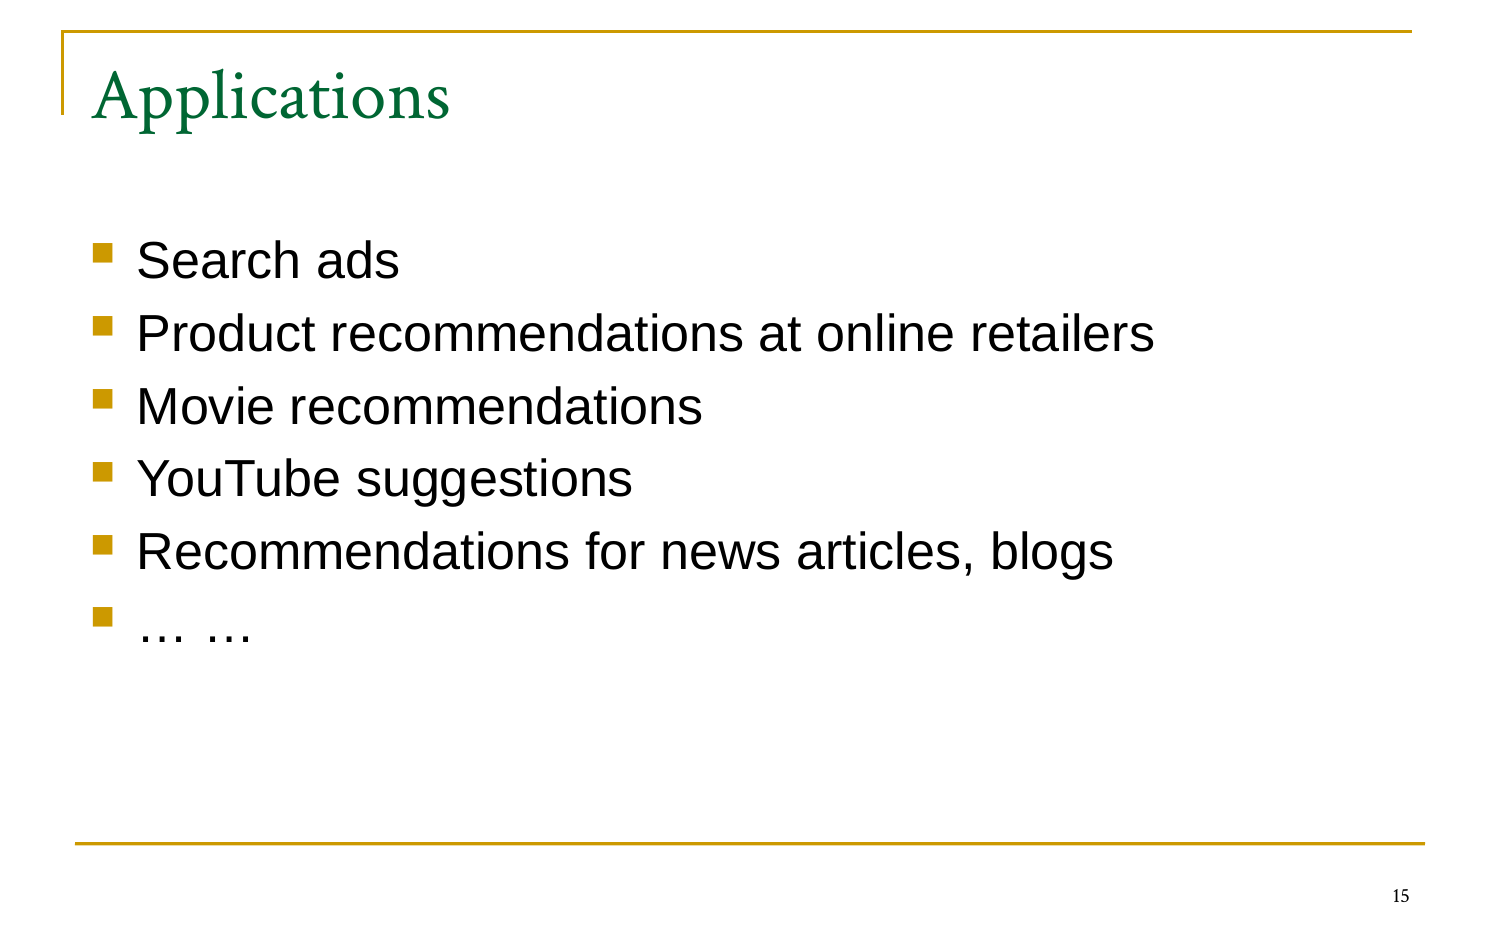

# Applications
Search ads
Product recommendations at online retailers
Movie recommendations
YouTube suggestions
Recommendations for news articles, blogs
… …
15